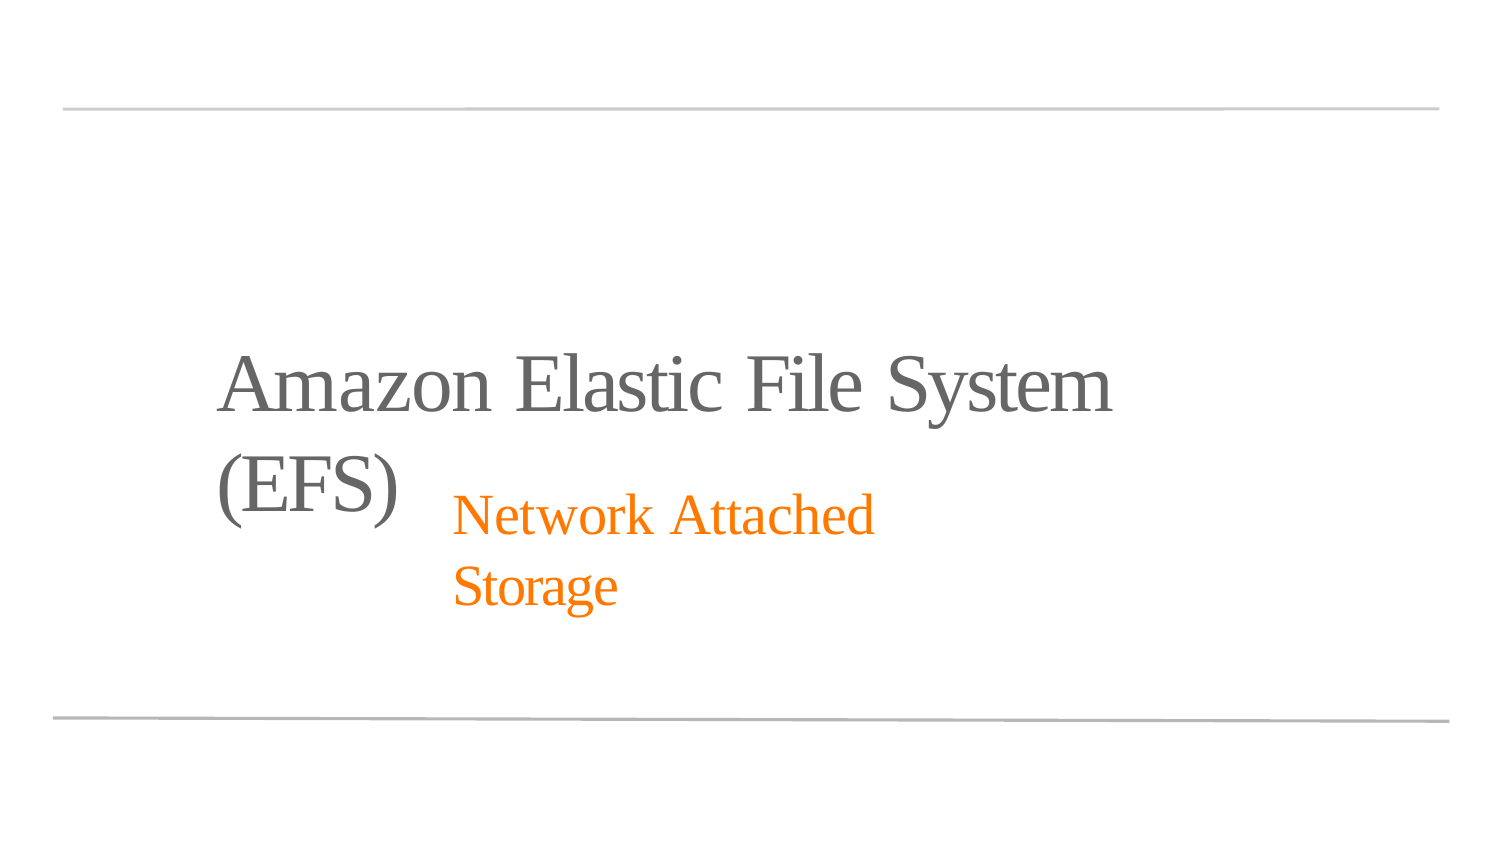

Amazon Elastic File System (EFS)
Network Attached Storage